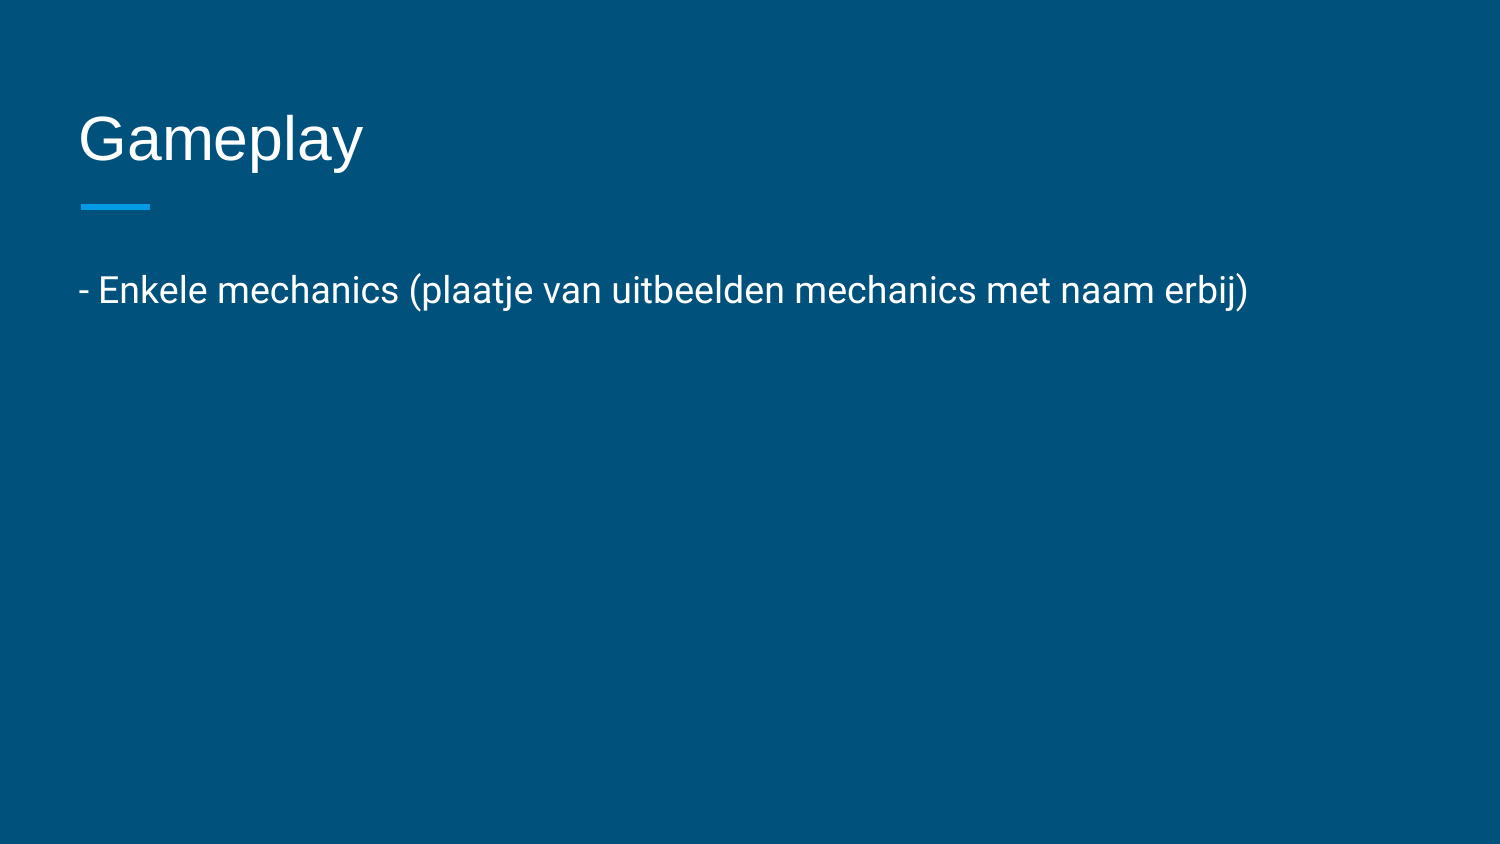

# Gameplay
- Enkele mechanics (plaatje van uitbeelden mechanics met naam erbij)